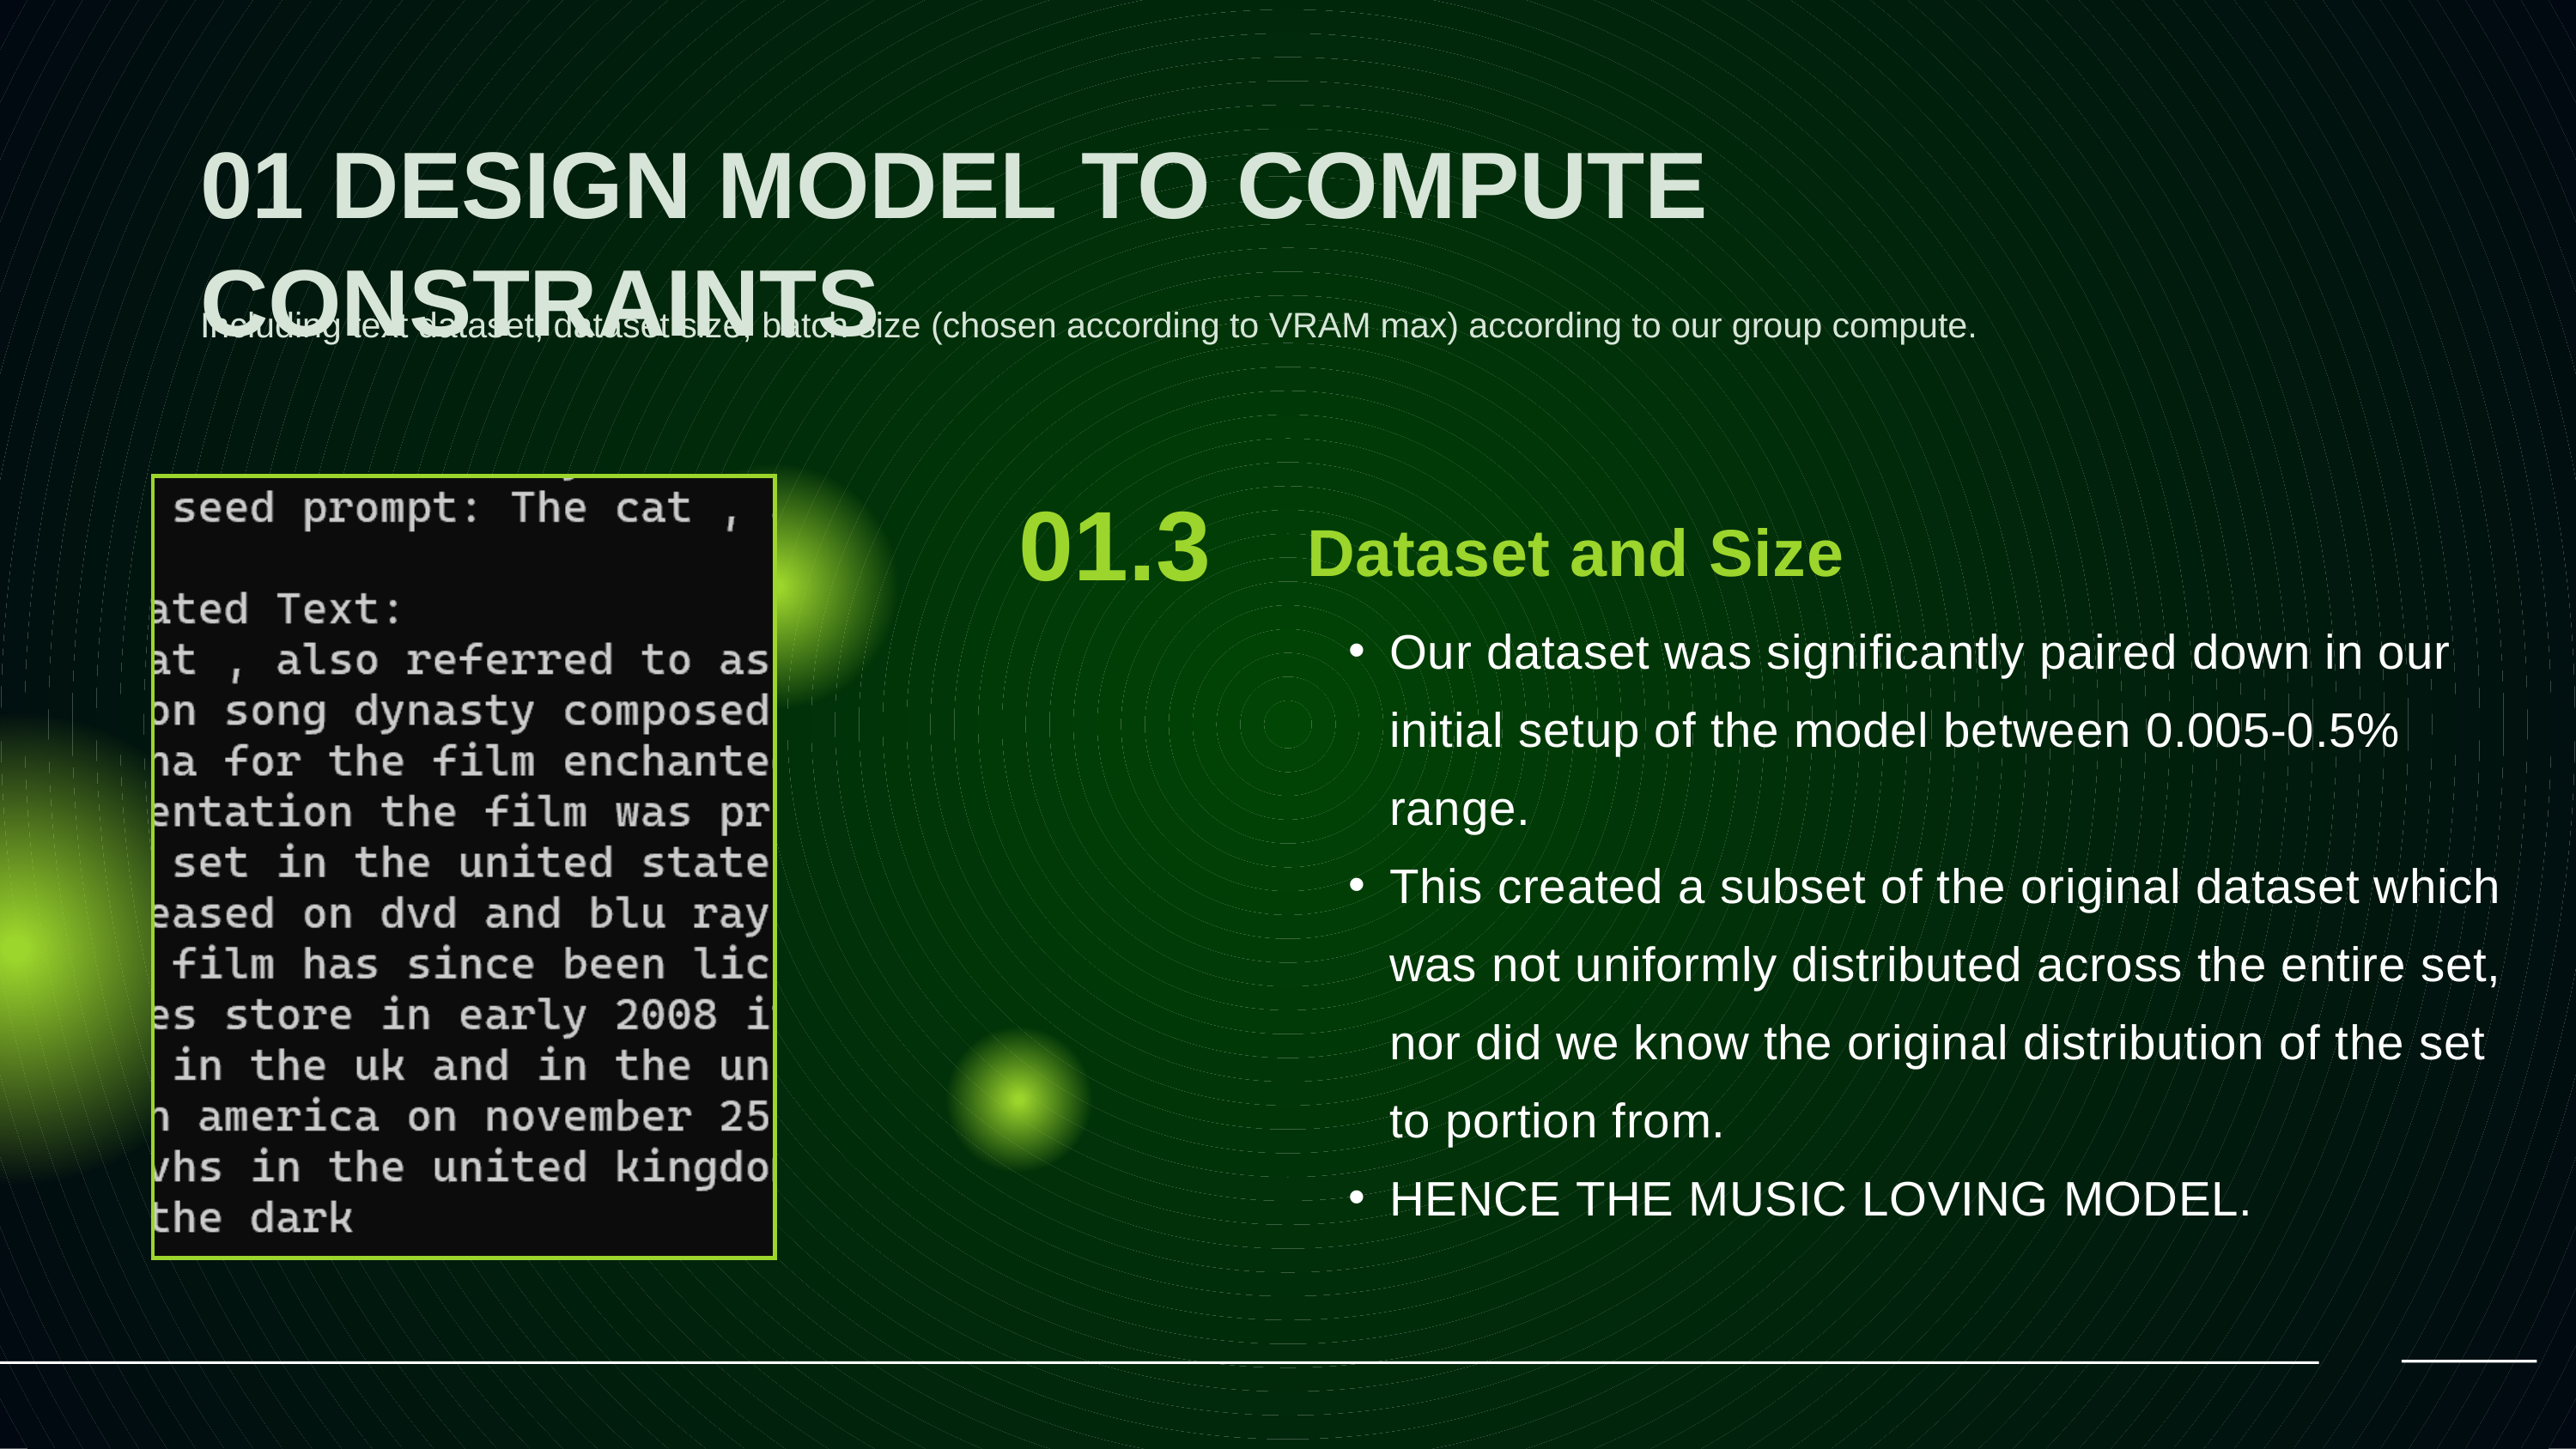

01 DESIGN MODEL TO COMPUTE CONSTRAINTS
Including text dataset, dataset size, batch size (chosen according to VRAM max) according to our group compute.

01.3

Dataset and Size
Our dataset was significantly paired down in our initial setup of the model between 0.005-0.5% range.
This created a subset of the original dataset which was not uniformly distributed across the entire set, nor did we know the original distribution of the set to portion from.
HENCE THE MUSIC LOVING MODEL.